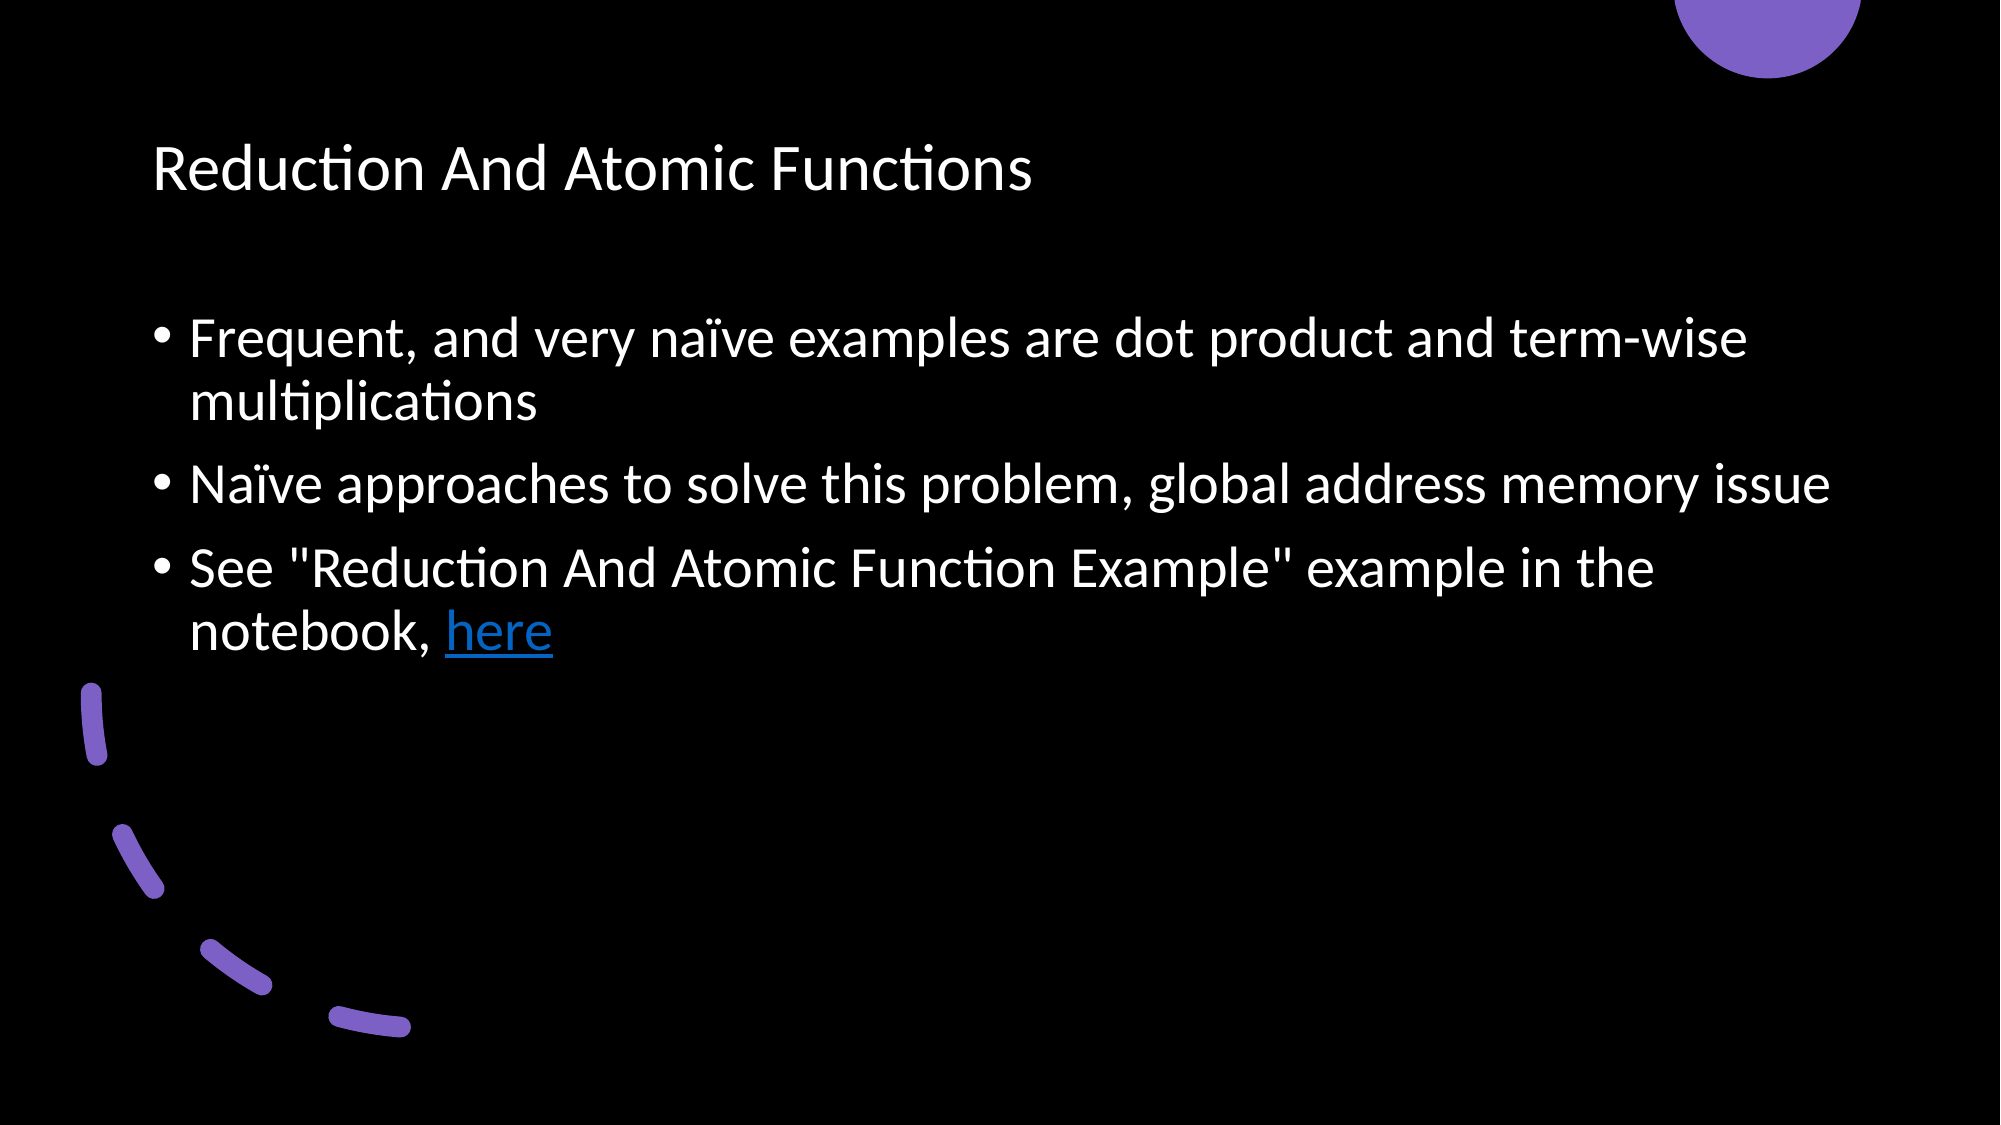

# Reduction And Atomic Functions
Frequent, and very naïve examples are dot product and term-wise multiplications
Naïve approaches to solve this problem, global address memory issue
See "Reduction And Atomic Function Example" example in the notebook, here